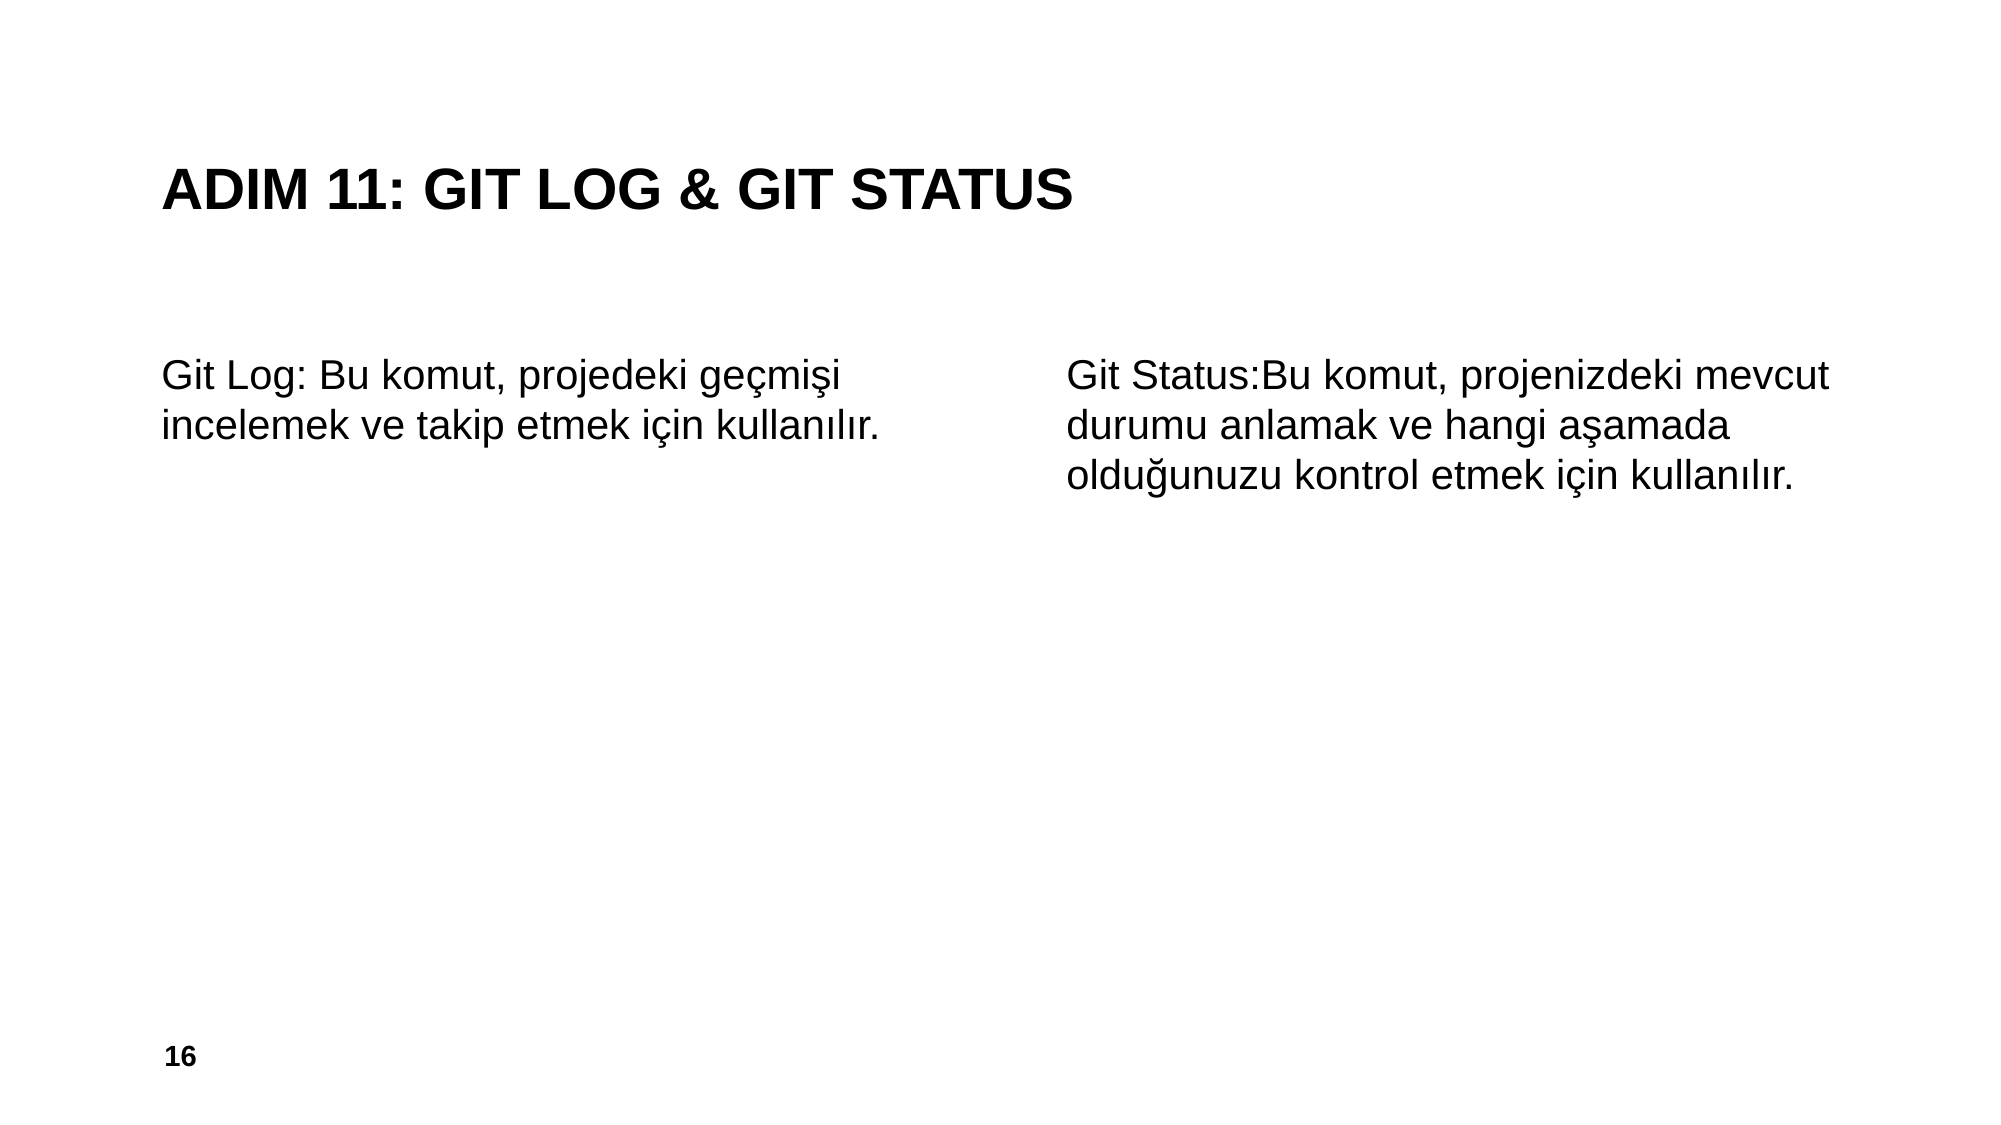

# ADIM 11: GIT LOG & GIT STATUS
Git Log: Bu komut, projedeki geçmişi incelemek ve takip etmek için kullanılır.
Git Status:Bu komut, projenizdeki mevcut durumu anlamak ve hangi aşamada olduğunuzu kontrol etmek için kullanılır.
16